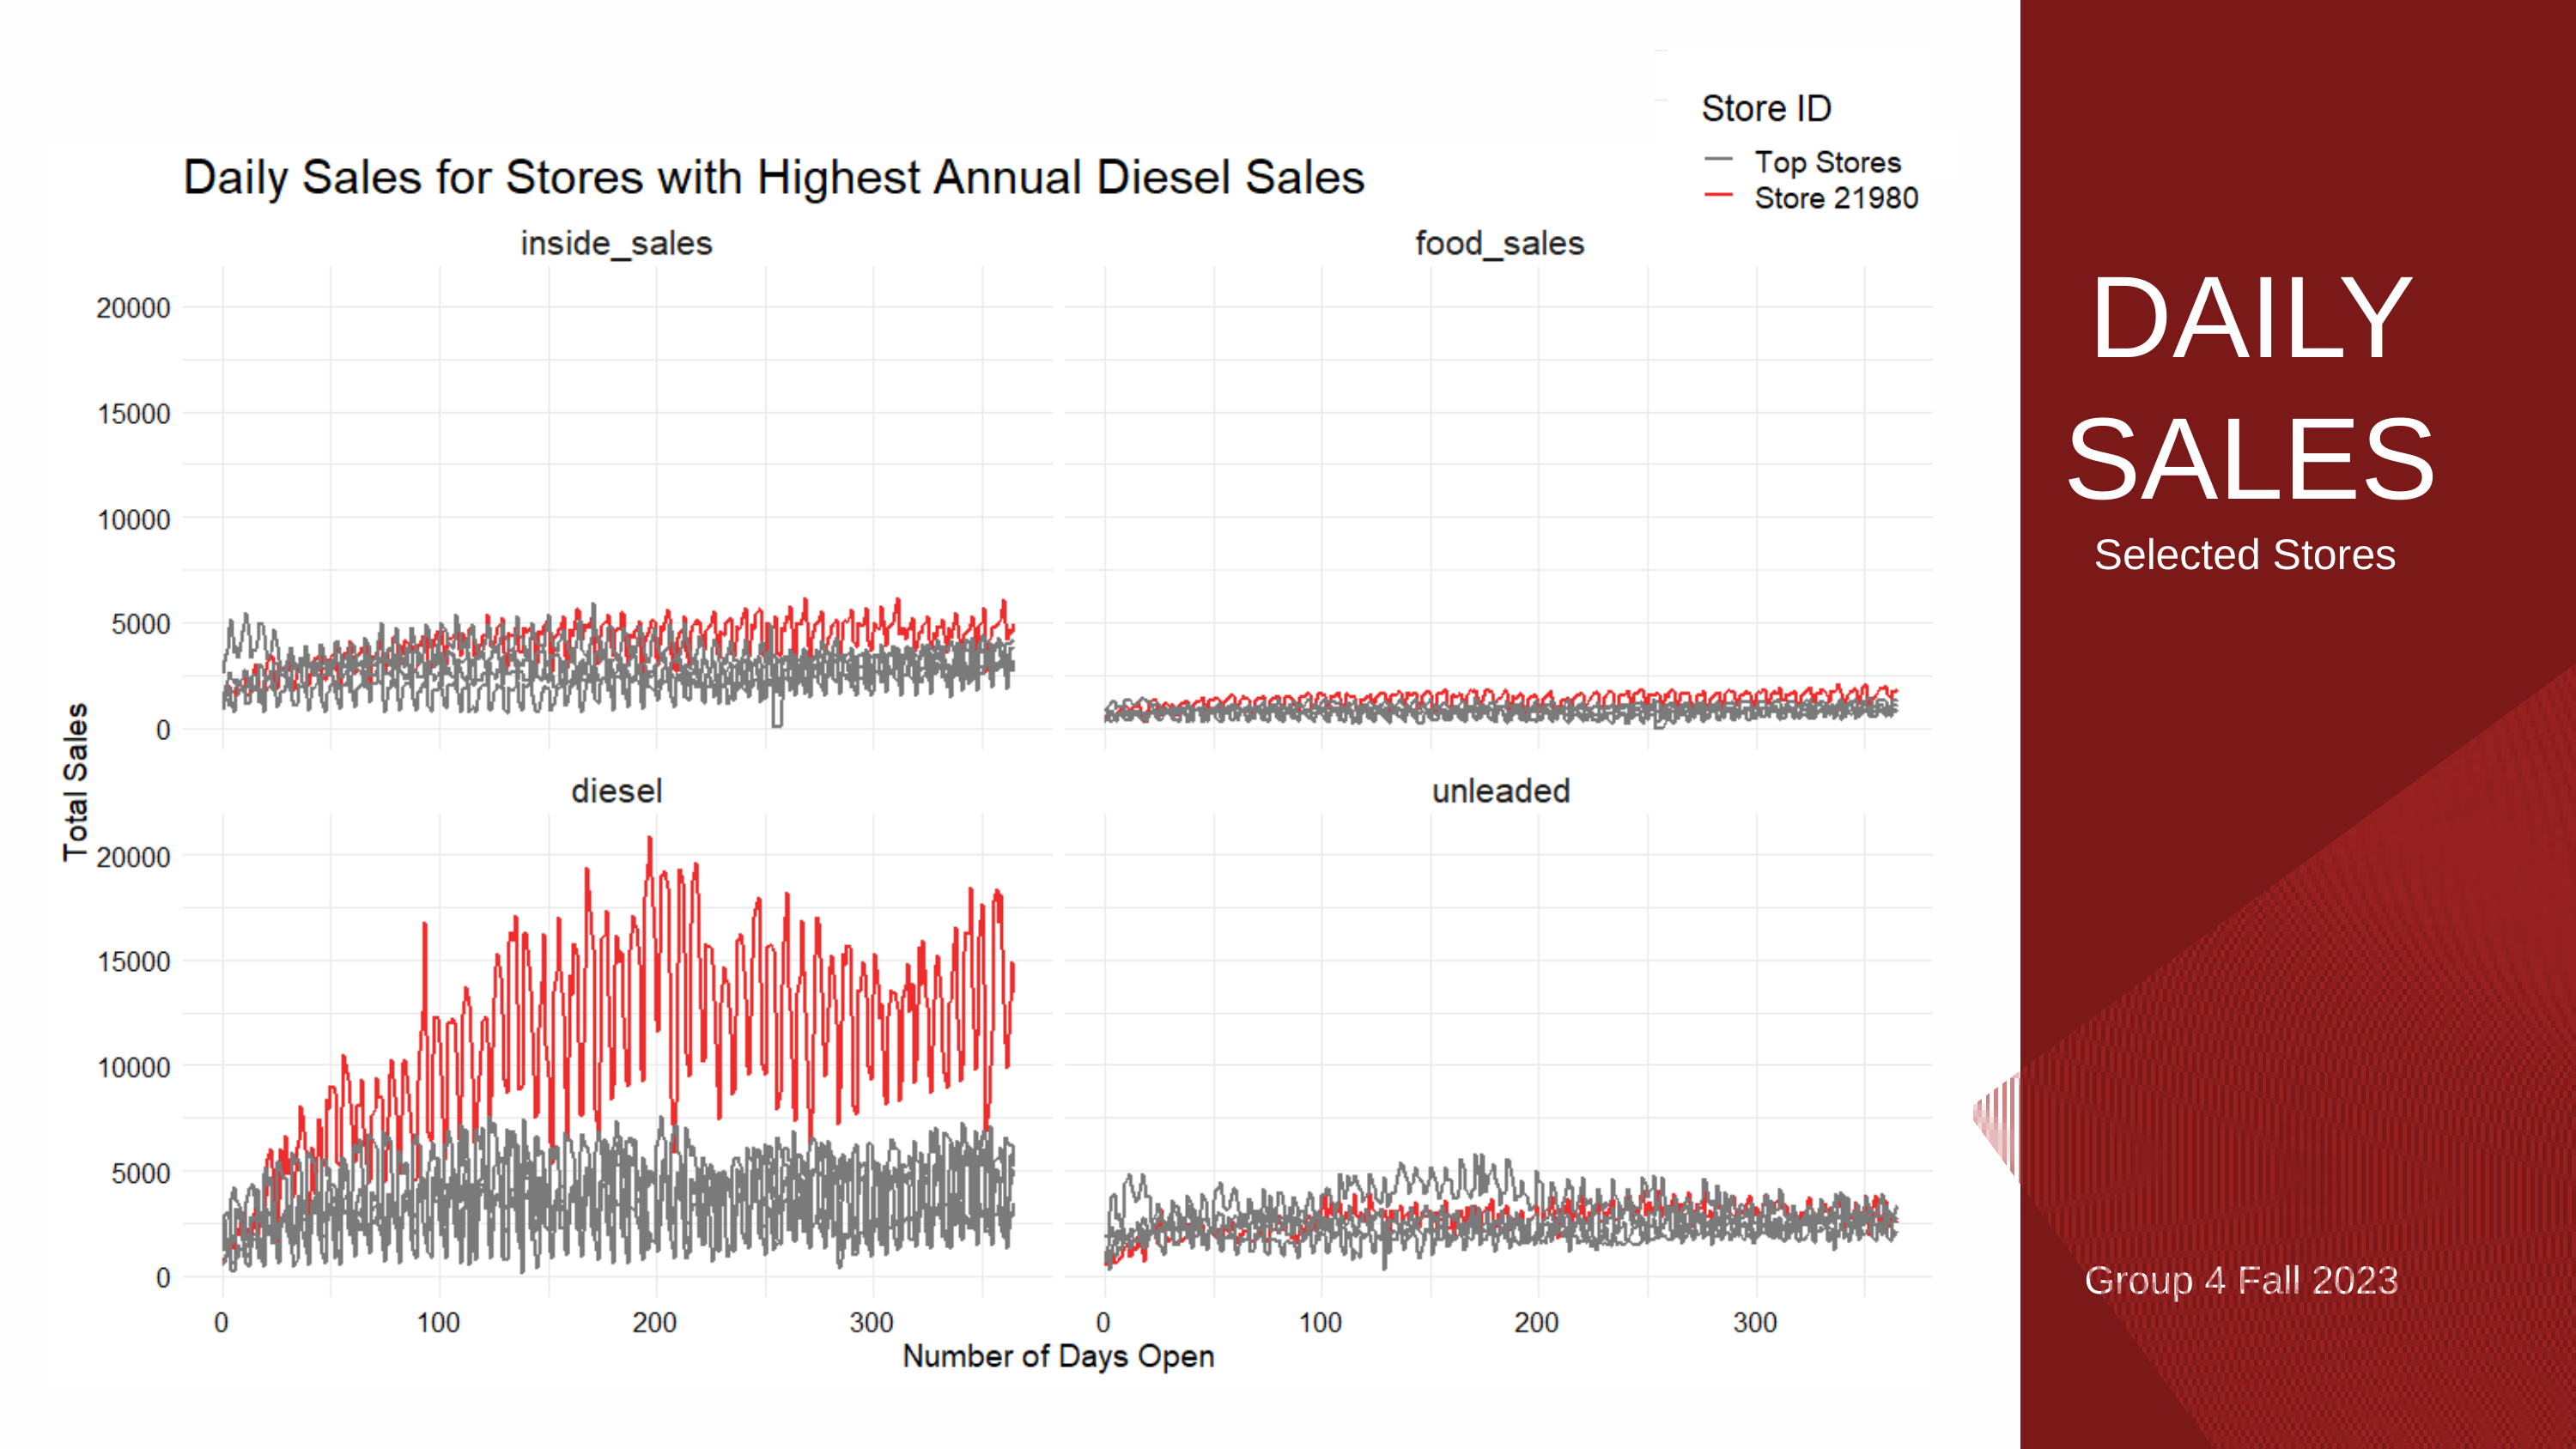

DAILY SALES

Selected Stores
Group 4 Fall 2023